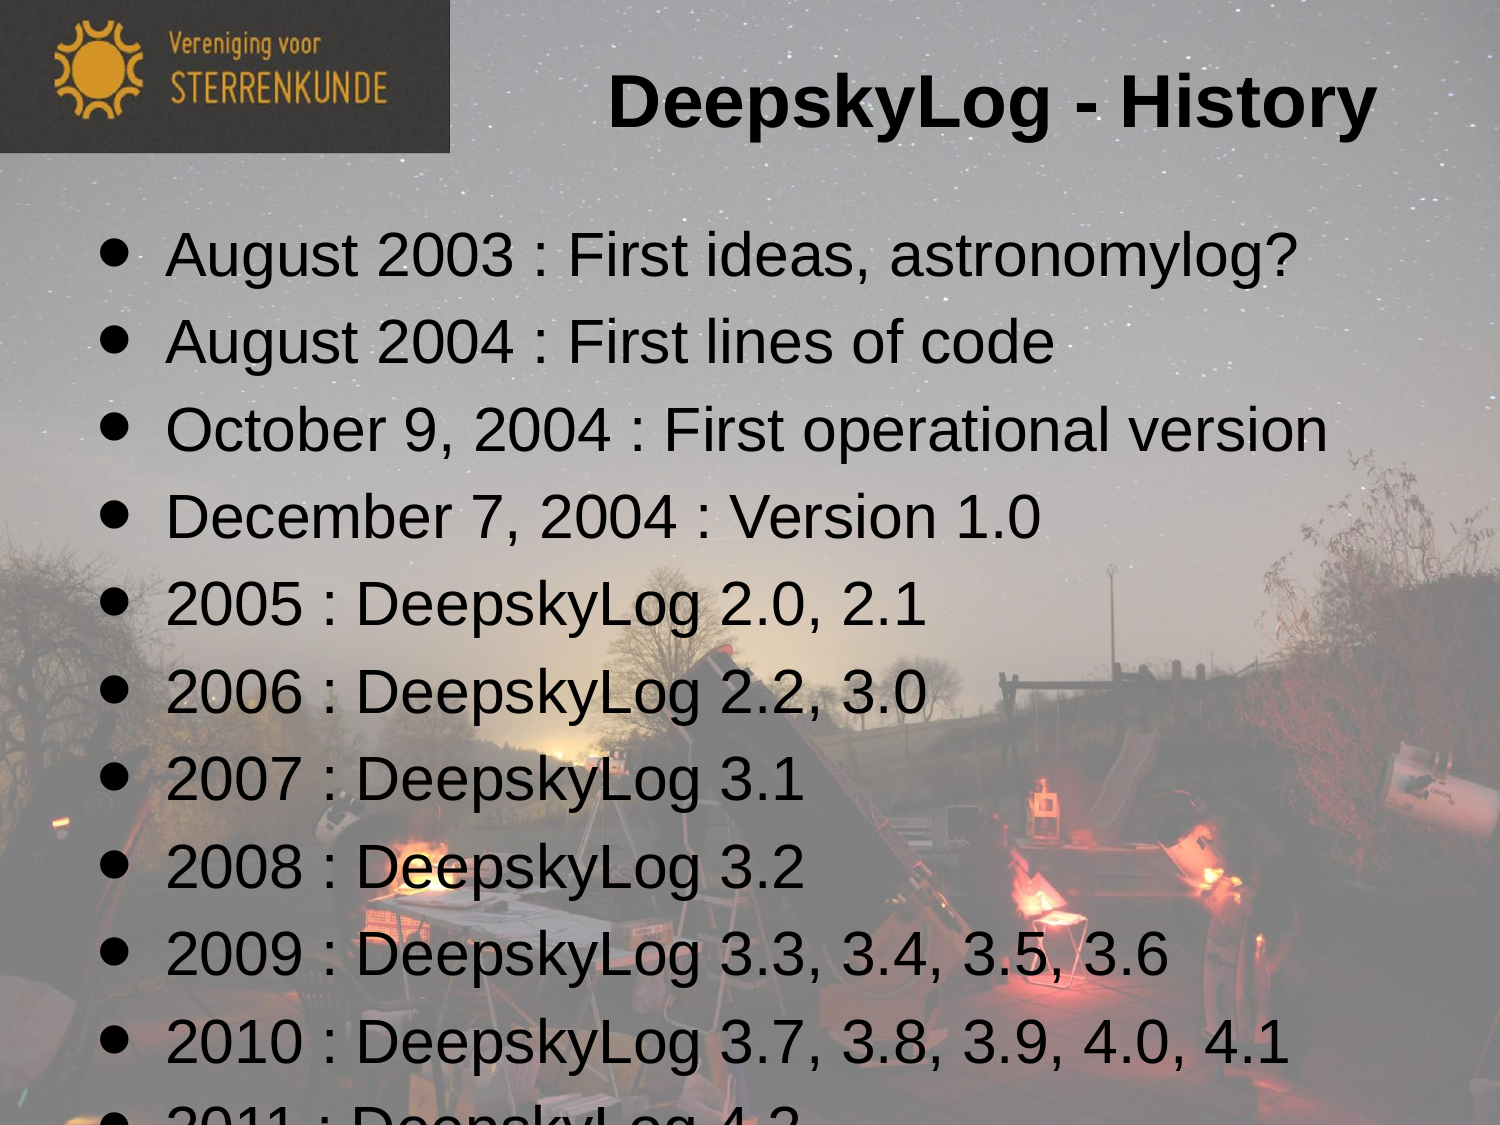

# DeepskyLog - History
August 2003 : First ideas, astronomylog?
August 2004 : First lines of code
October 9, 2004 : First operational version
December 7, 2004 : Version 1.0
2005 : DeepskyLog 2.0, 2.1
2006 : DeepskyLog 2.2, 3.0
2007 : DeepskyLog 3.1
2008 : DeepskyLog 3.2
2009 : DeepskyLog 3.3, 3.4, 3.5, 3.6
2010 : DeepskyLog 3.7, 3.8, 3.9, 4.0, 4.1
2011 : DeepskyLog 4.2
2012 : DeepskyLog 4.3